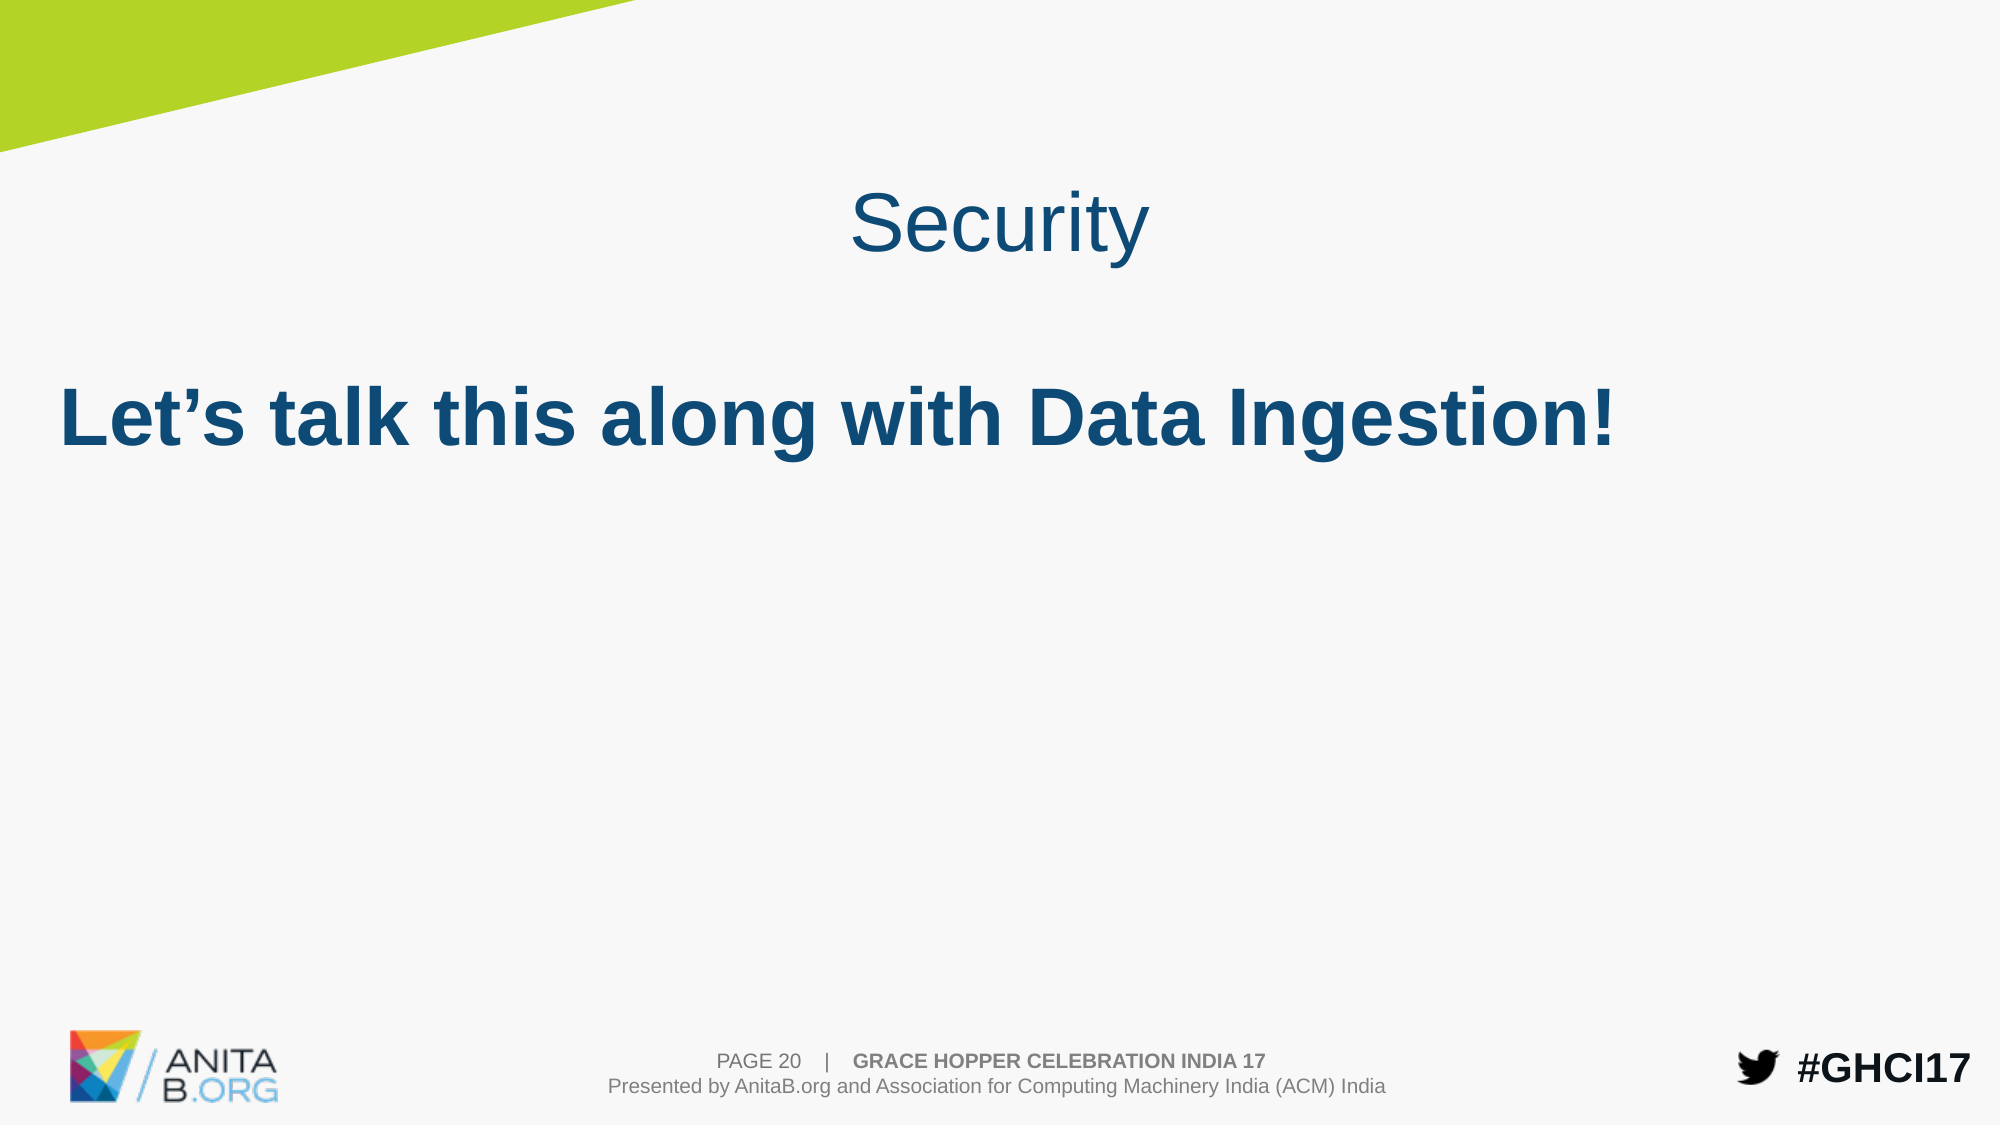

# Security
Let’s talk this along with Data Ingestion!